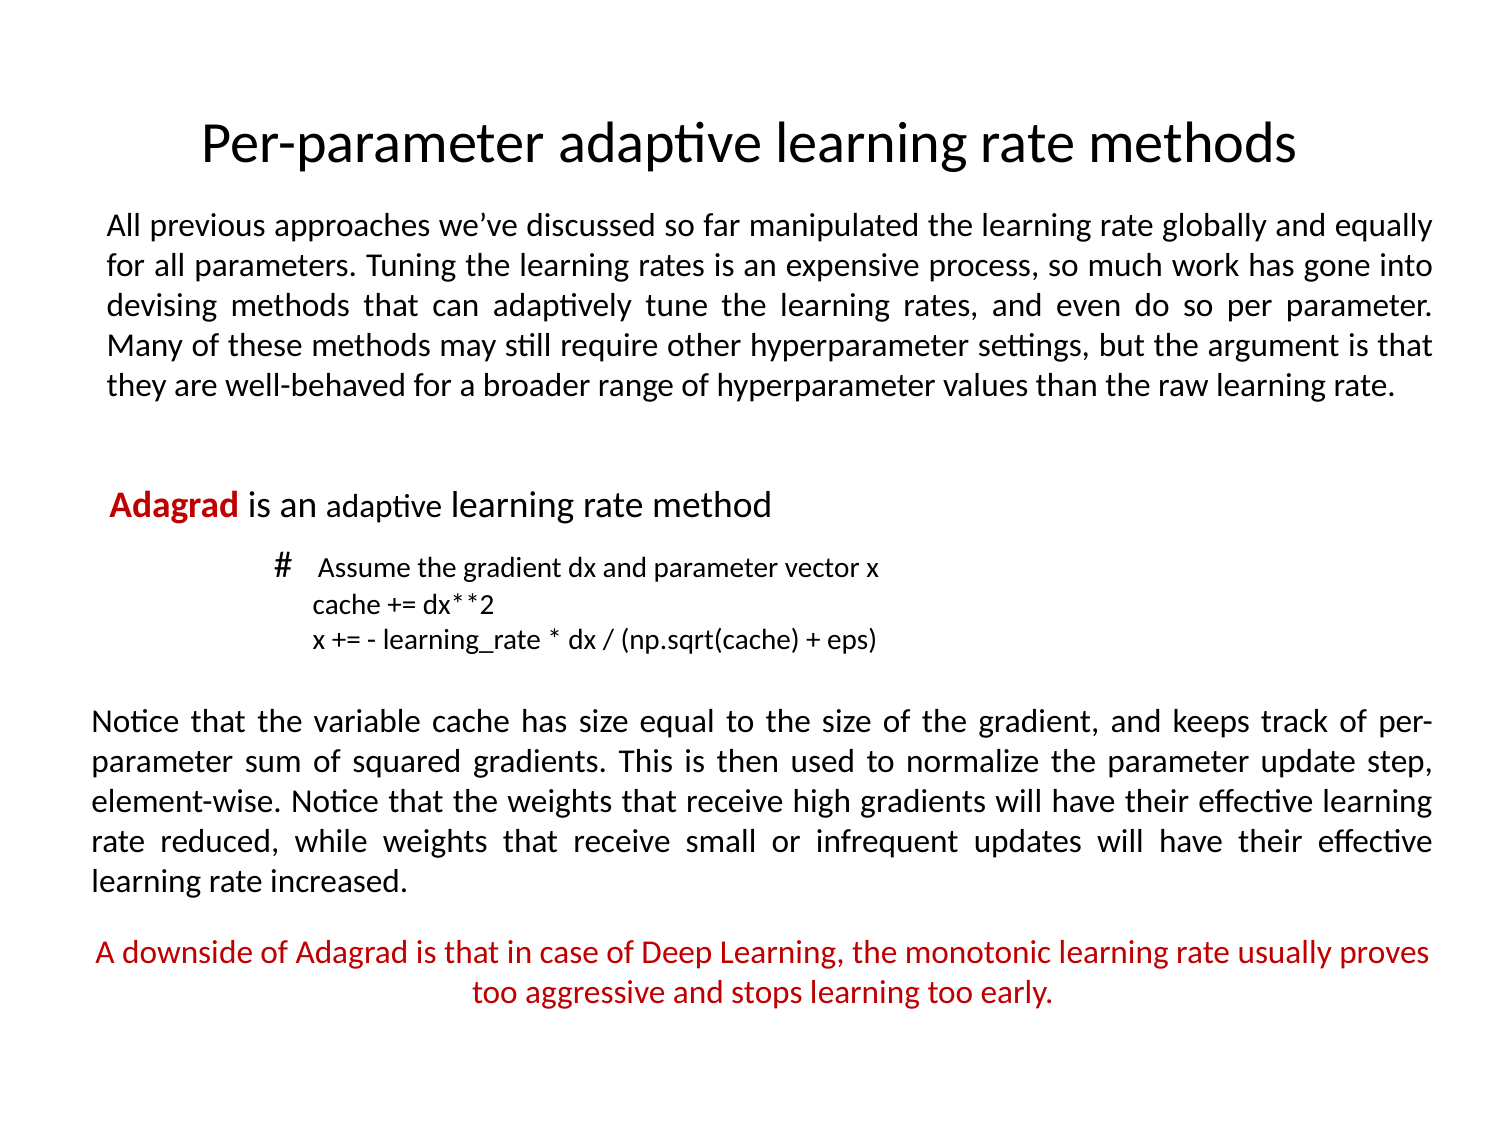

# Per-parameter adaptive learning rate methods
All previous approaches we’ve discussed so far manipulated the learning rate globally and equally for all parameters. Tuning the learning rates is an expensive process, so much work has gone into devising methods that can adaptively tune the learning rates, and even do so per parameter. Many of these methods may still require other hyperparameter settings, but the argument is that they are well-behaved for a broader range of hyperparameter values than the raw learning rate.
Adagrad is an adaptive learning rate method
#   Assume the gradient dx and parameter vector x
      cache += dx**2
      x += - learning_rate * dx / (np.sqrt(cache) + eps)
Notice that the variable cache has size equal to the size of the gradient, and keeps track of per-parameter sum of squared gradients. This is then used to normalize the parameter update step, element-wise. Notice that the weights that receive high gradients will have their effective learning rate reduced, while weights that receive small or infrequent updates will have their effective learning rate increased.
A downside of Adagrad is that in case of Deep Learning, the monotonic learning rate usually proves too aggressive and stops learning too early.